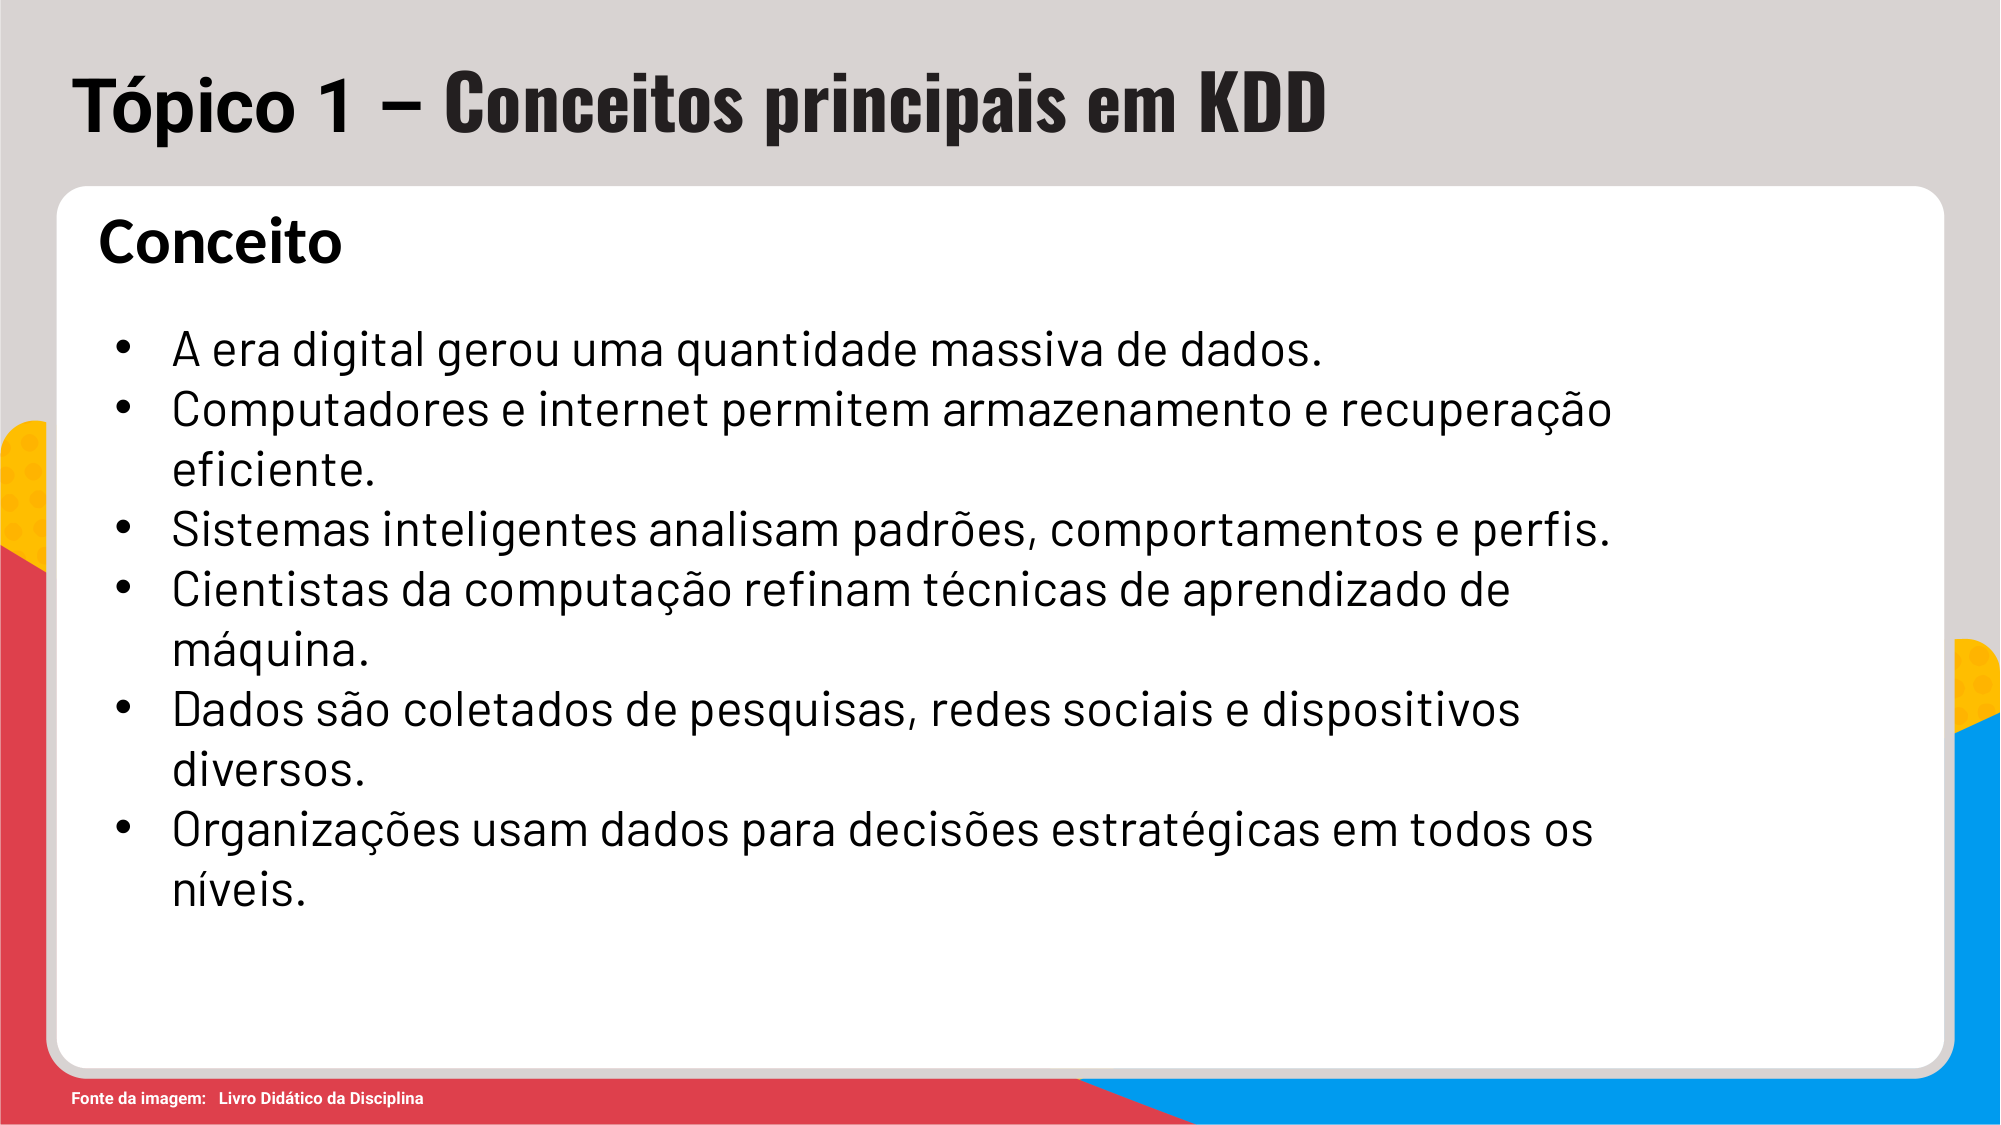

Tópico 1 – Conceitos principais em KDD
Conceito

A era digital gerou uma quantidade massiva de dados.
Computadores e internet permitem armazenamento e recuperação eficiente.
Sistemas inteligentes analisam padrões, comportamentos e perfis.
Cientistas da computação refinam técnicas de aprendizado de máquina.
Dados são coletados de pesquisas, redes sociais e dispositivos diversos.
Organizações usam dados para decisões estratégicas em todos os níveis.
Livro Didático da Disciplina